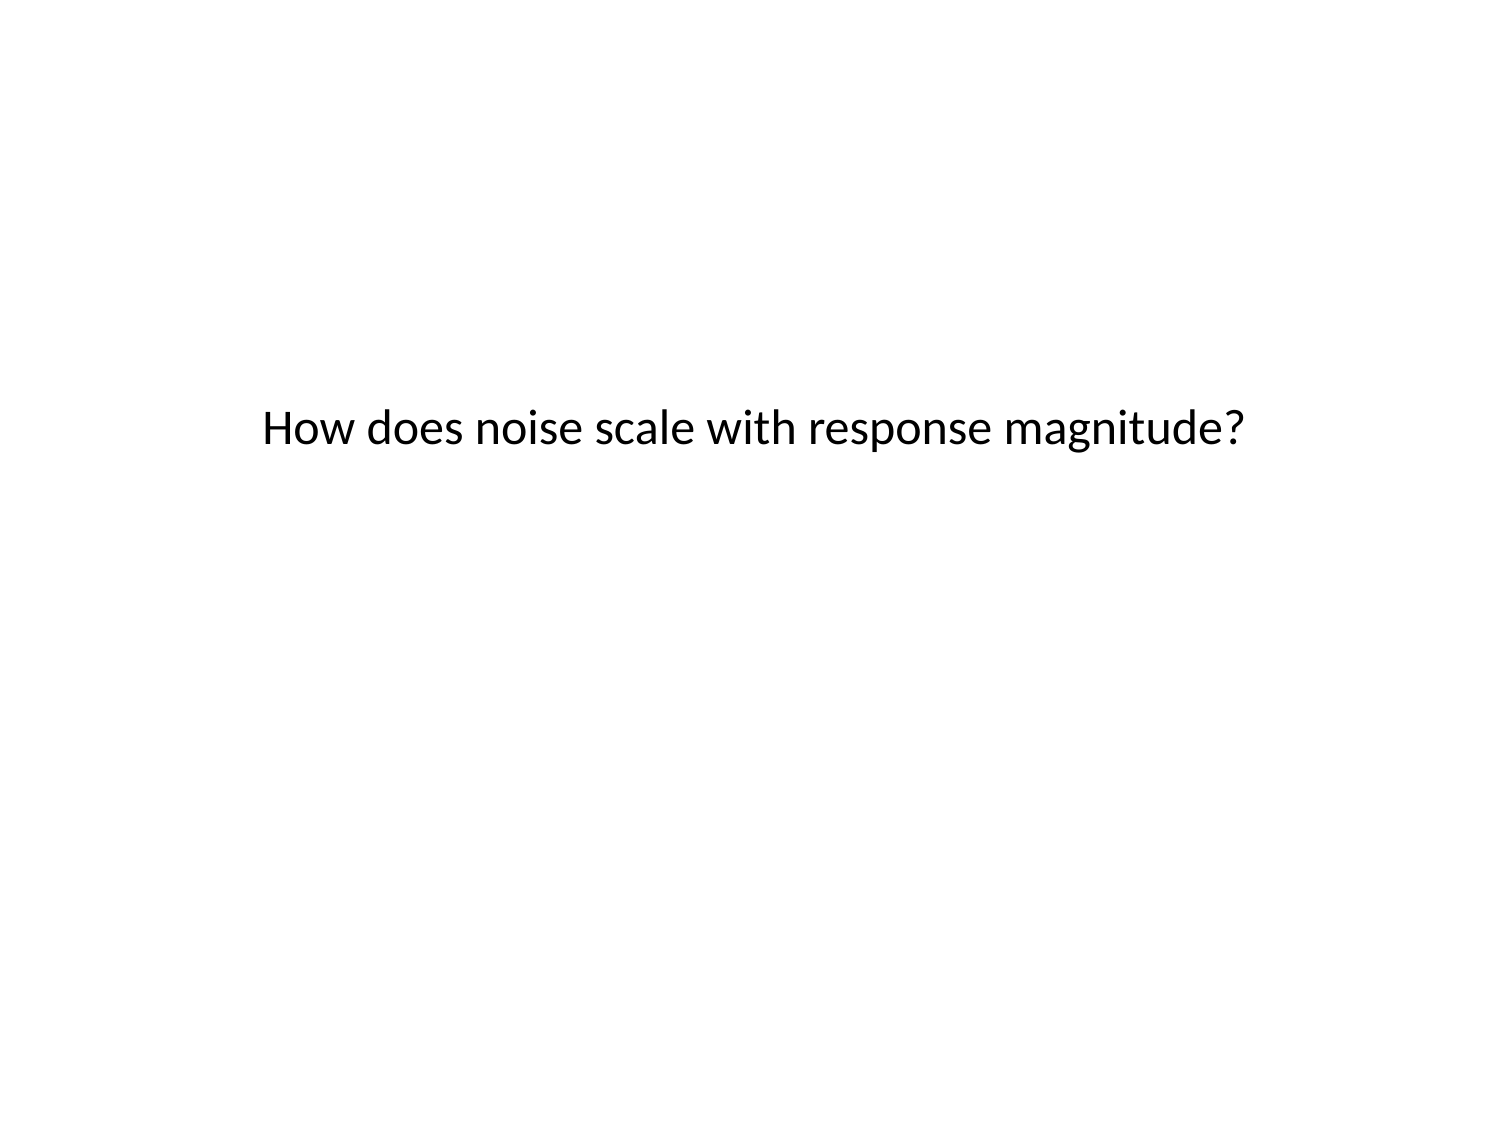

How does noise scale with response magnitude?